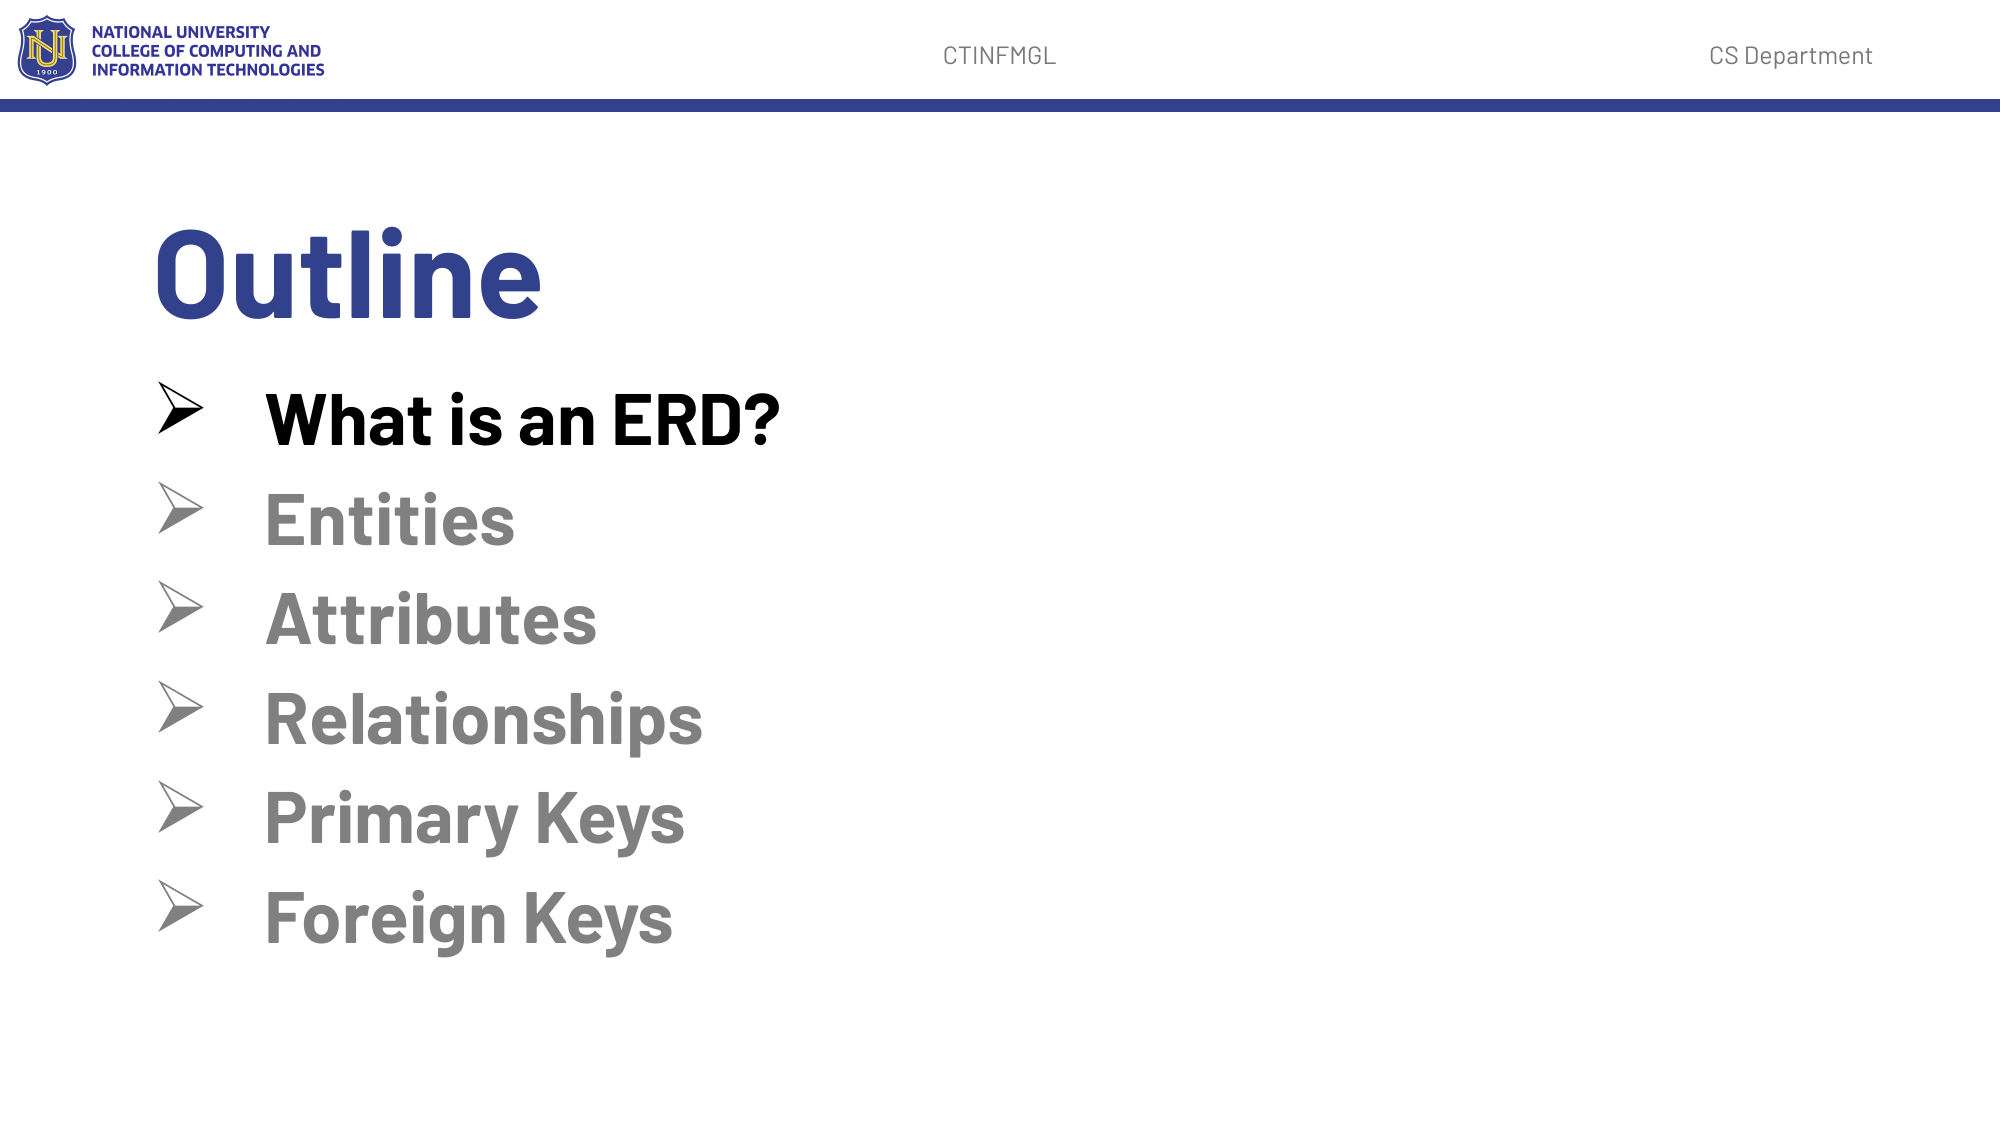

Outline
What is an ERD?
Entities
Attributes
Relationships
Primary Keys
Foreign Keys